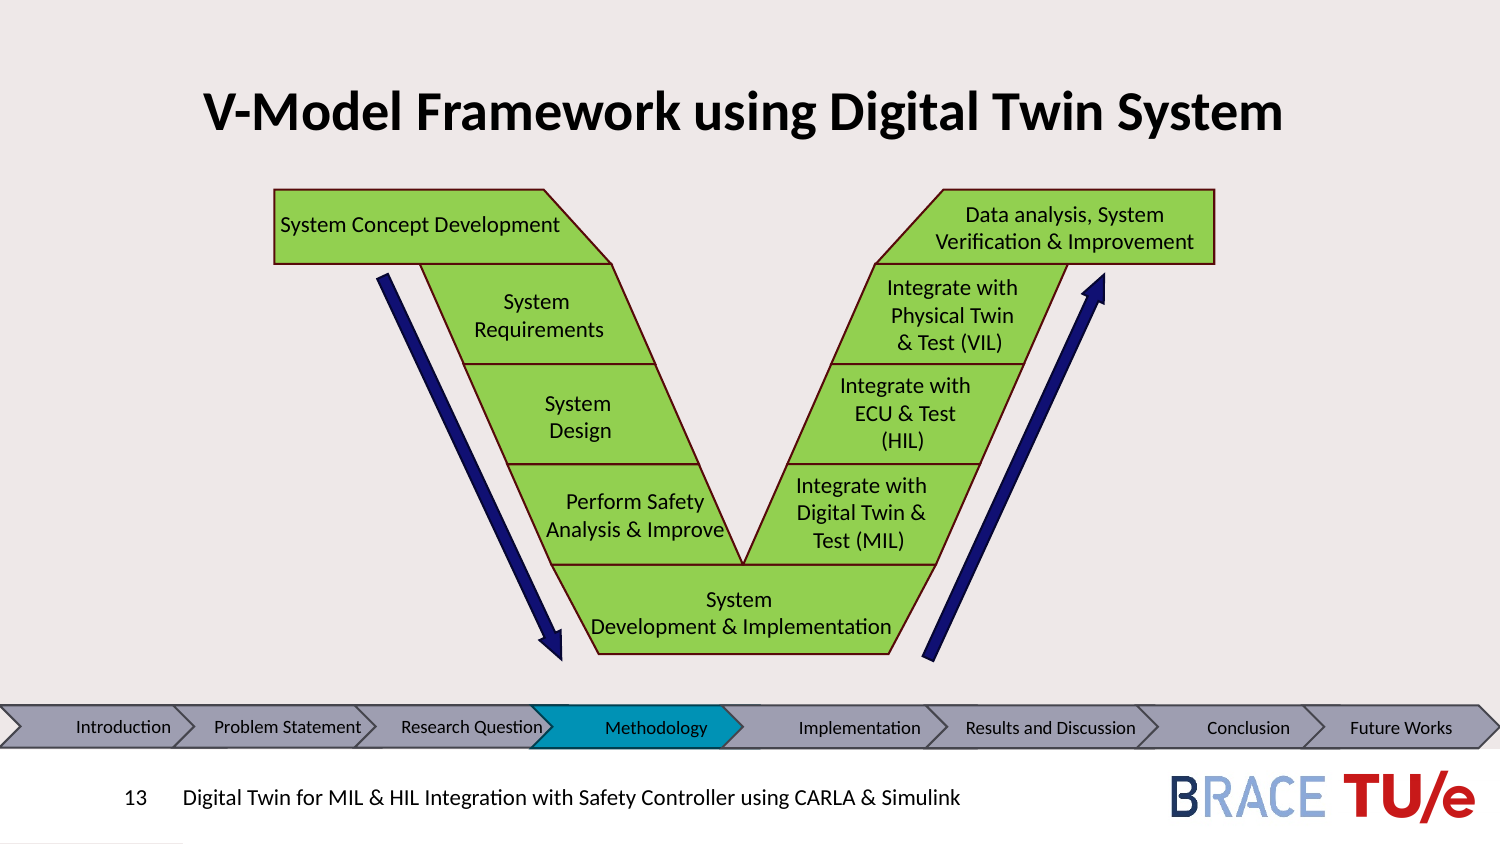

# V-Model Framework using Digital Twin System
Data analysis, System Verification & Improvement
System Concept Development

Integrate with Physical Twin & Test (VIL)
System
Requirements
Integrate with ECU & Test (HIL)

System
Design

Integrate with Digital Twin & Test (MIL)

Perform Safety
Analysis & Improve

System
Development & Implementation
Methodology
Implementation
Results and Discussion
Conclusion
Future Works
Research Question
Introduction
Problem Statement
13
Digital Twin for MIL & HIL Integration with Safety Controller using CARLA & Simulink